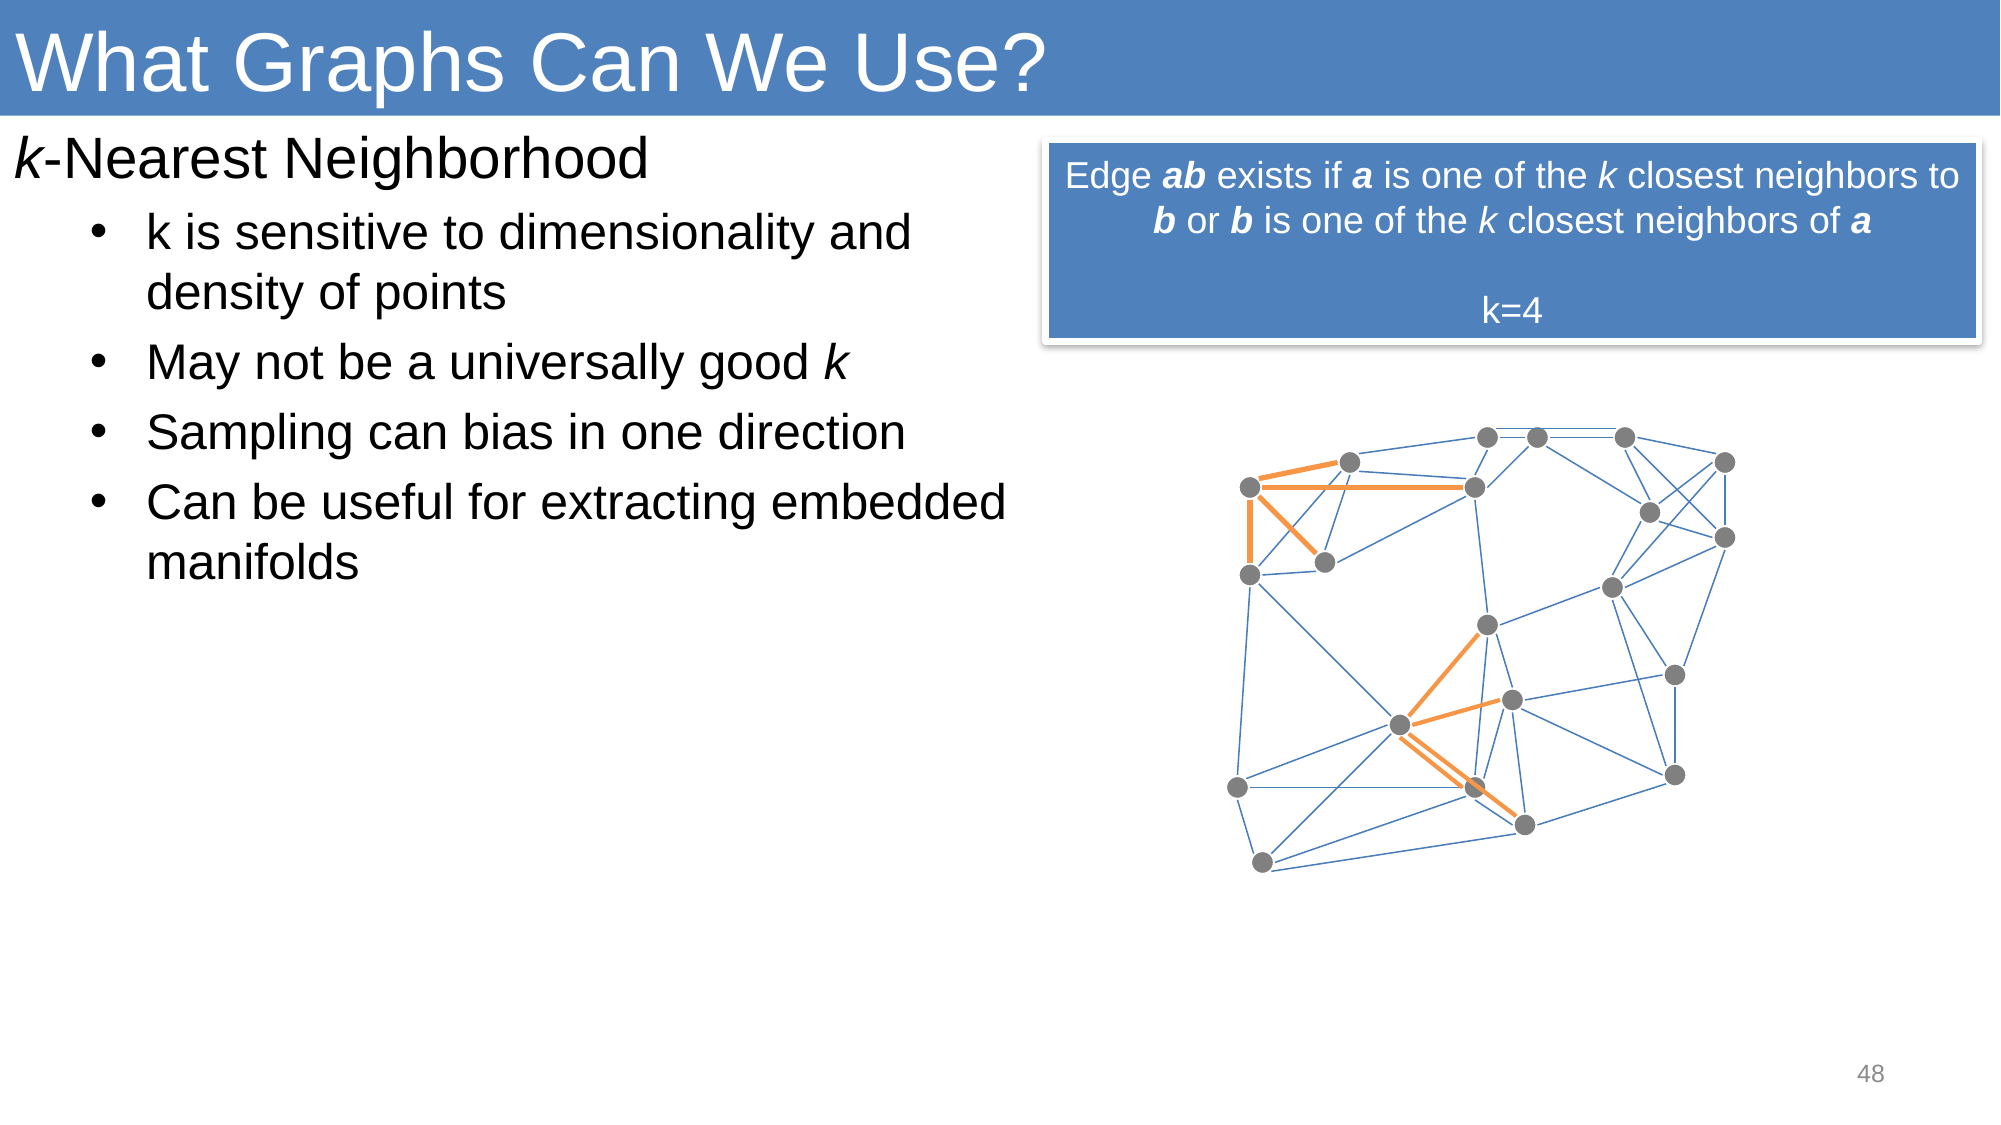

# What Graphs Can We Use?
k-Nearest Neighborhood
k is sensitive to dimensionality and density of points
May not be a universally good k
Sampling can bias in one direction
Can be useful for extracting embedded manifolds

Edge ab exists if a is one of the k closest neighbors to b or b is one of the k closest neighbors of a

k=4

48